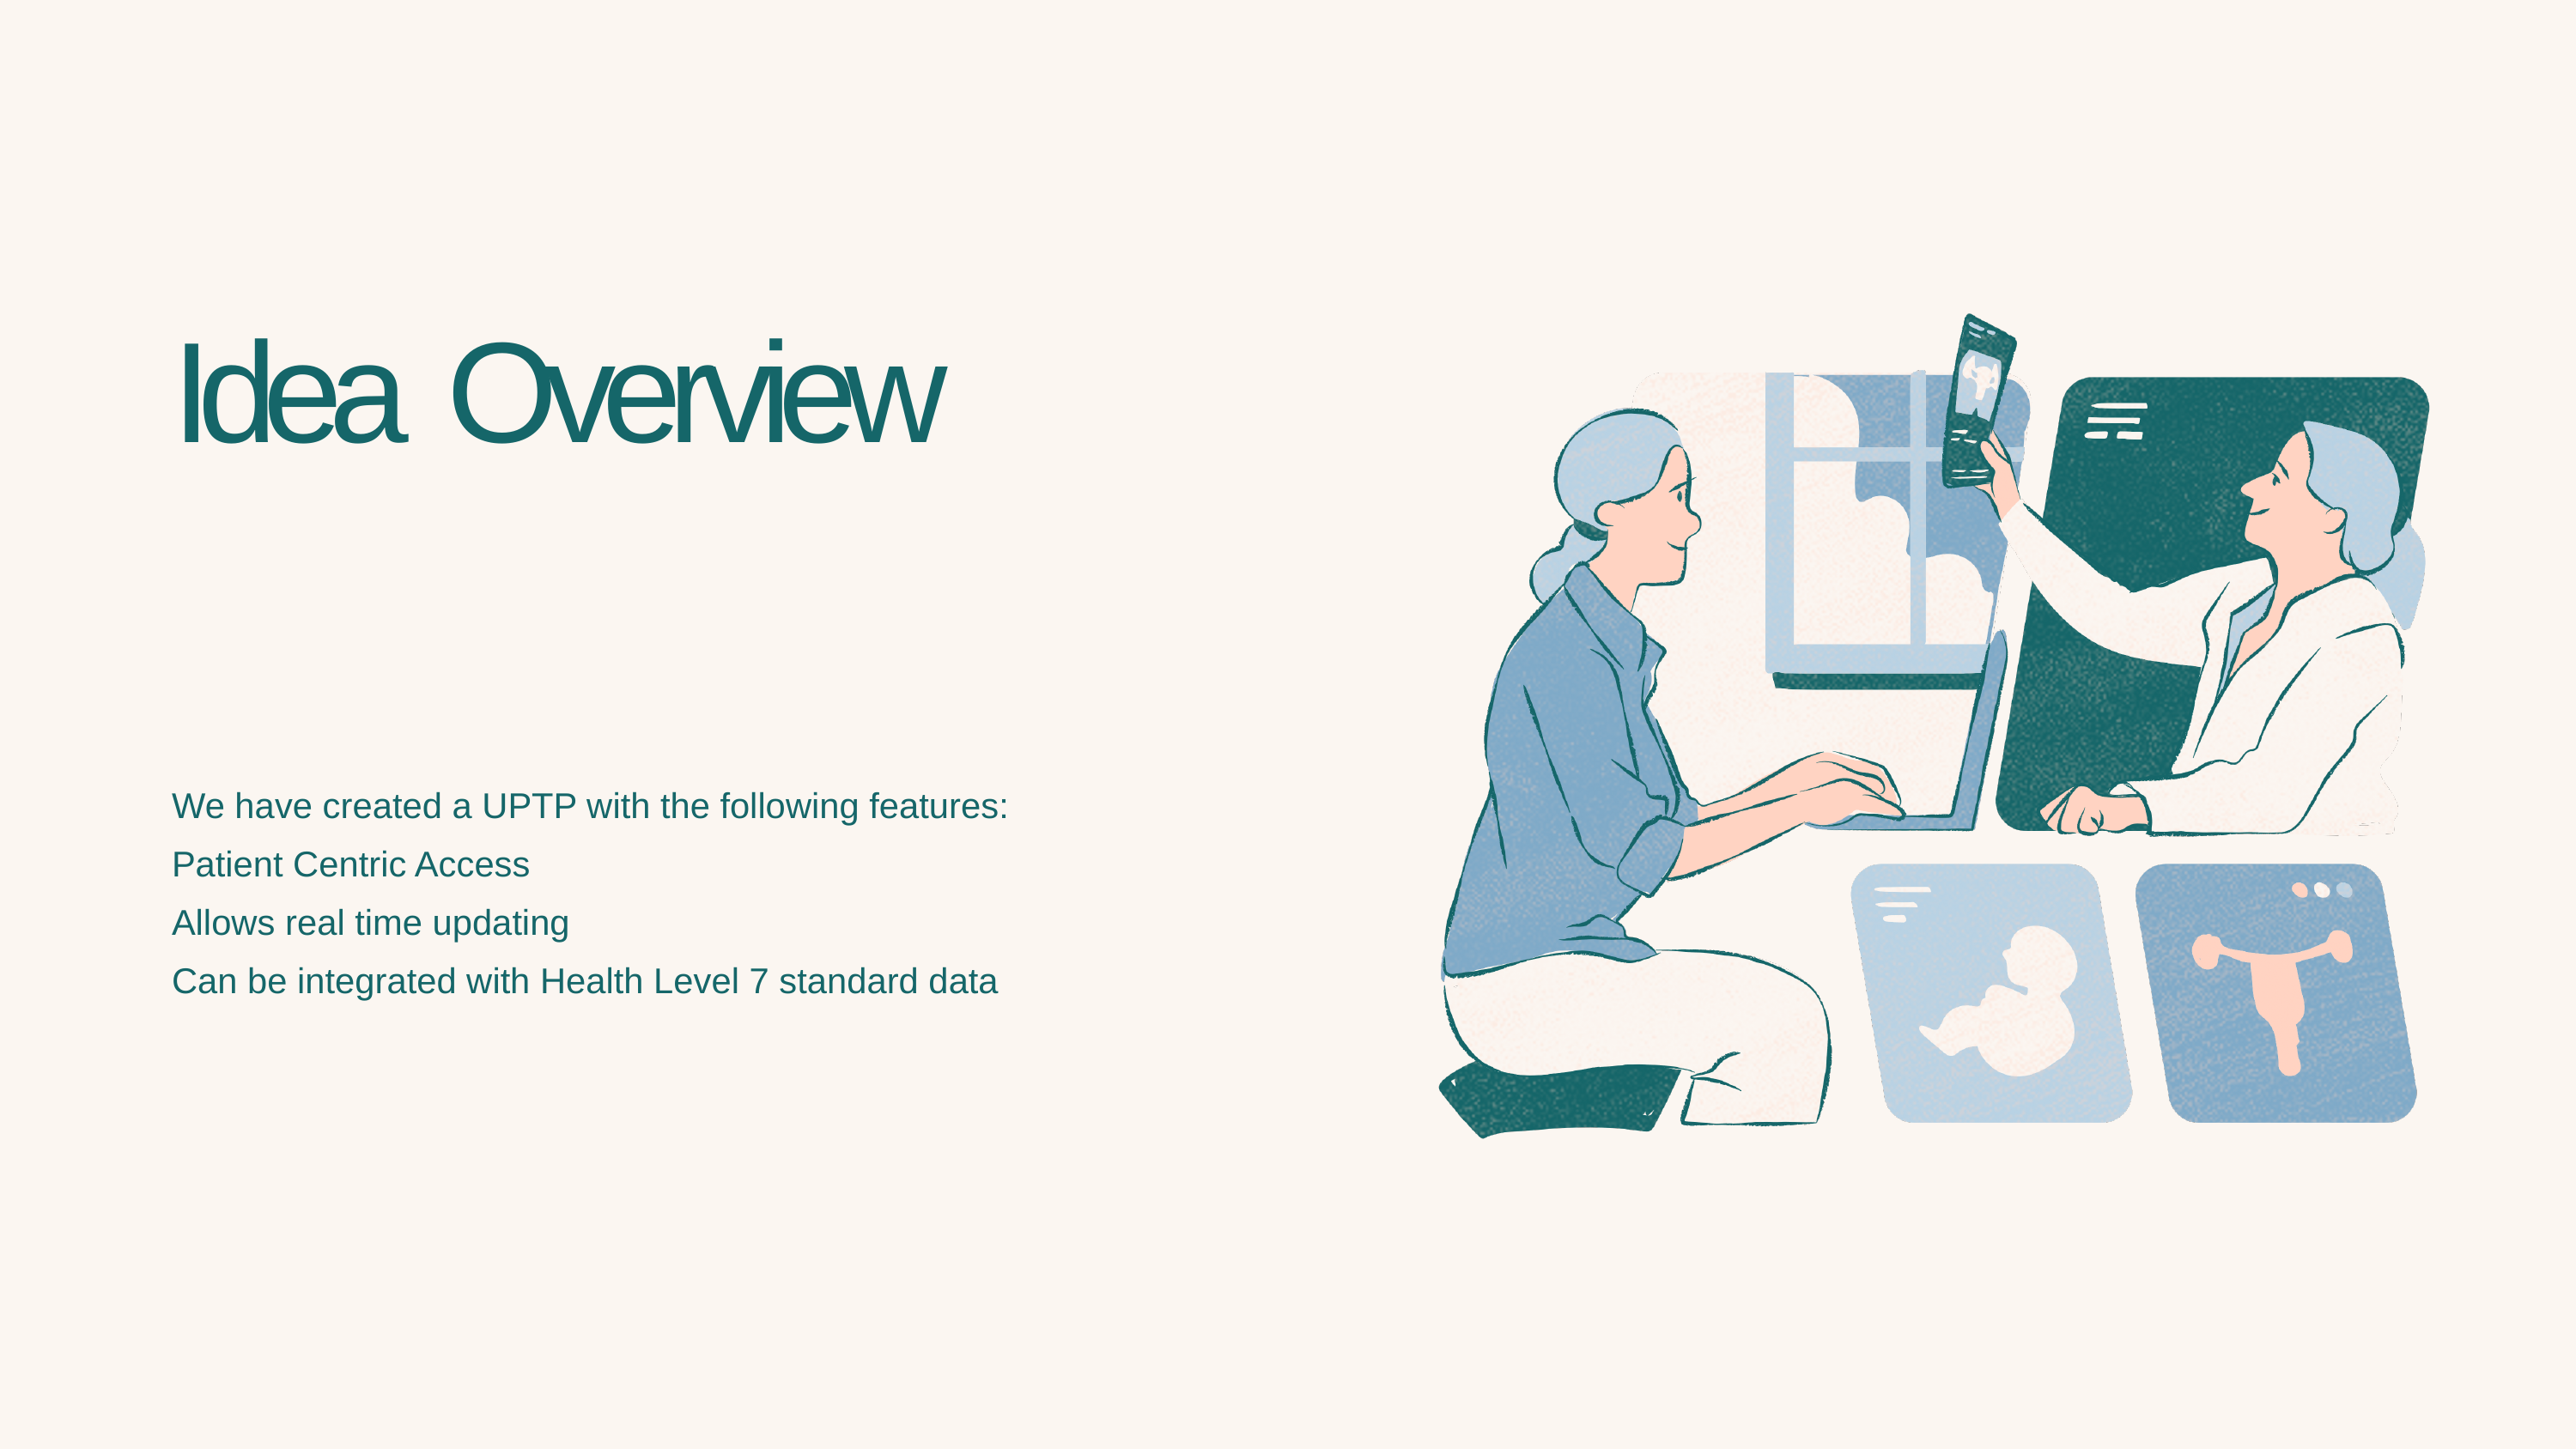

Idea  Overview
We have created a UPTP with the following features:
Patient Centric Access
Allows real time updating
Can be integrated with Health Level 7 standard data